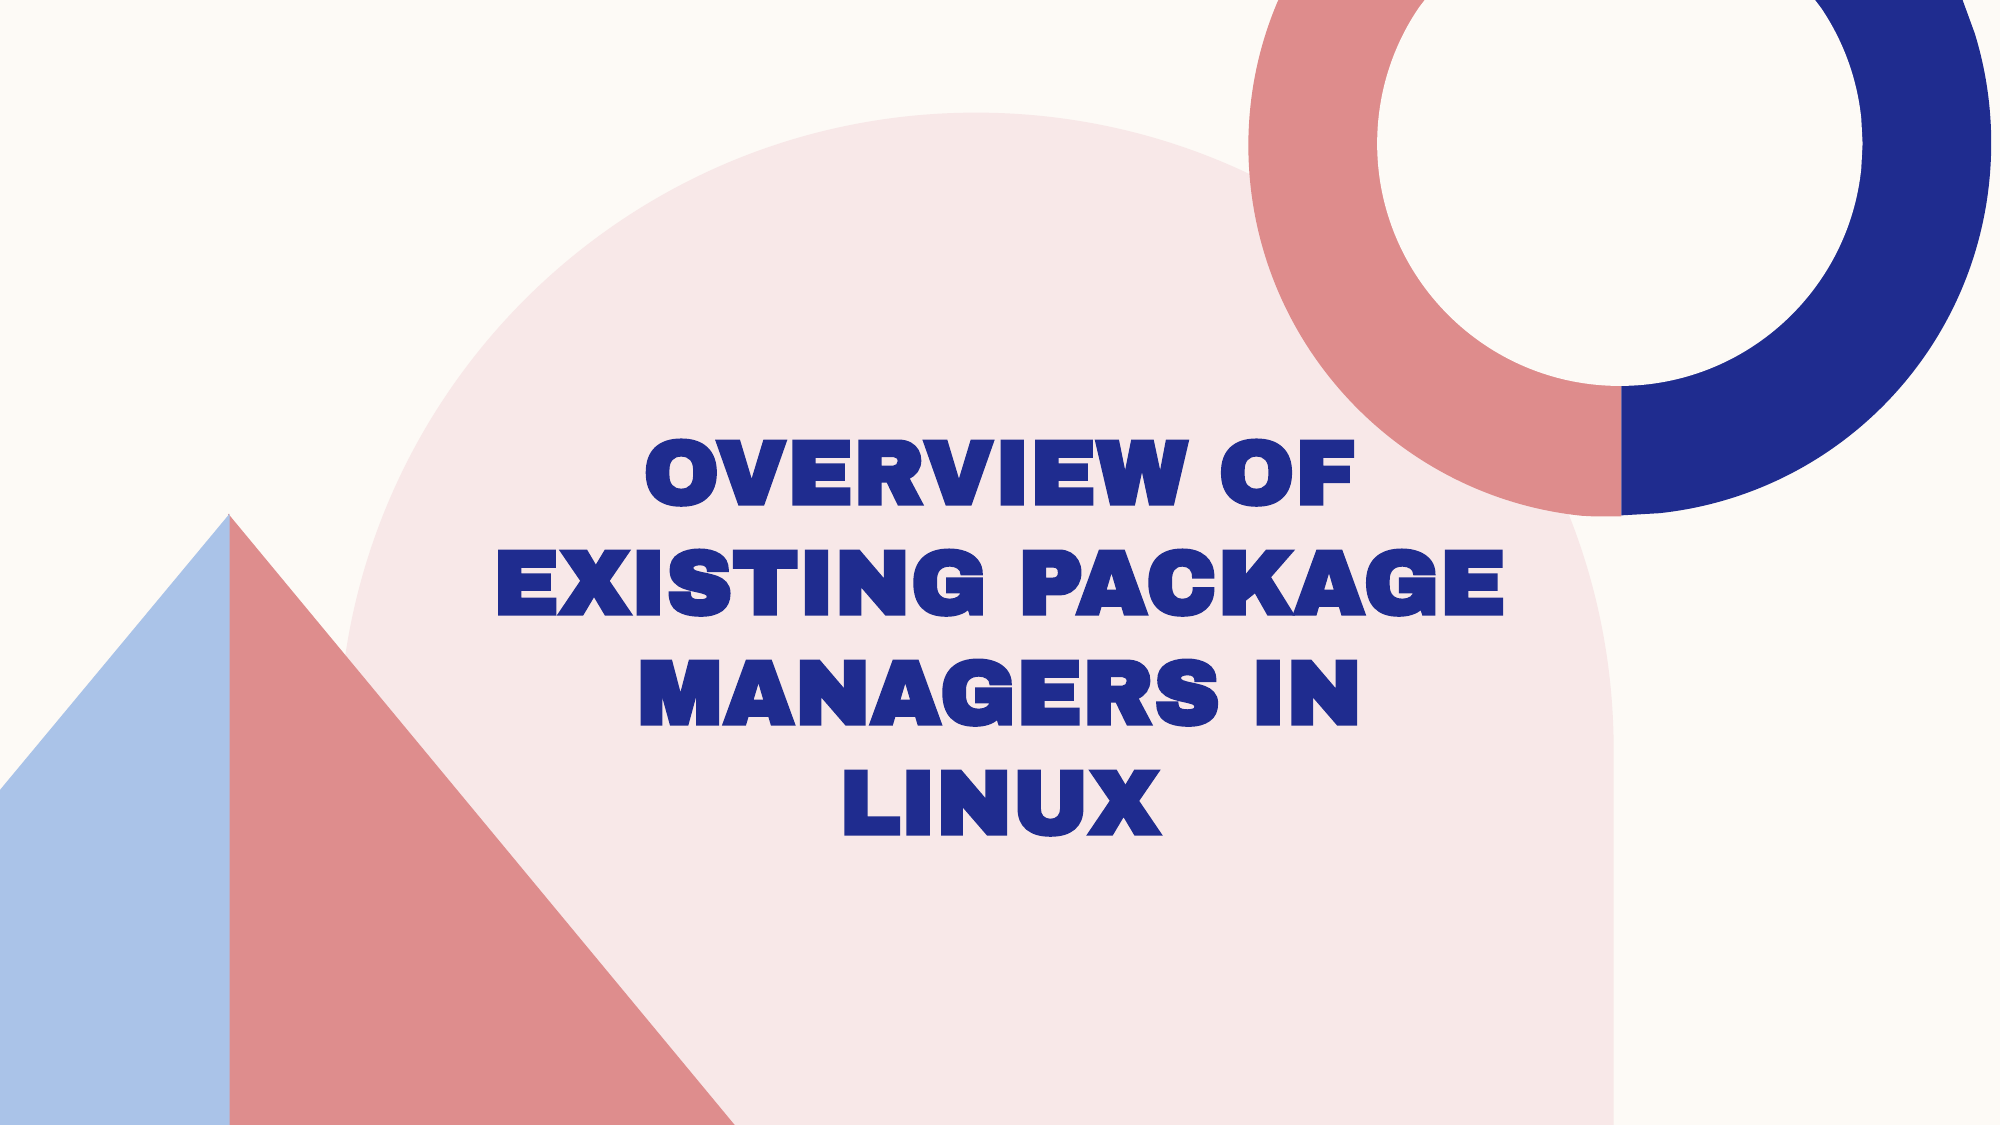

# Overview of existing package managers in Linux